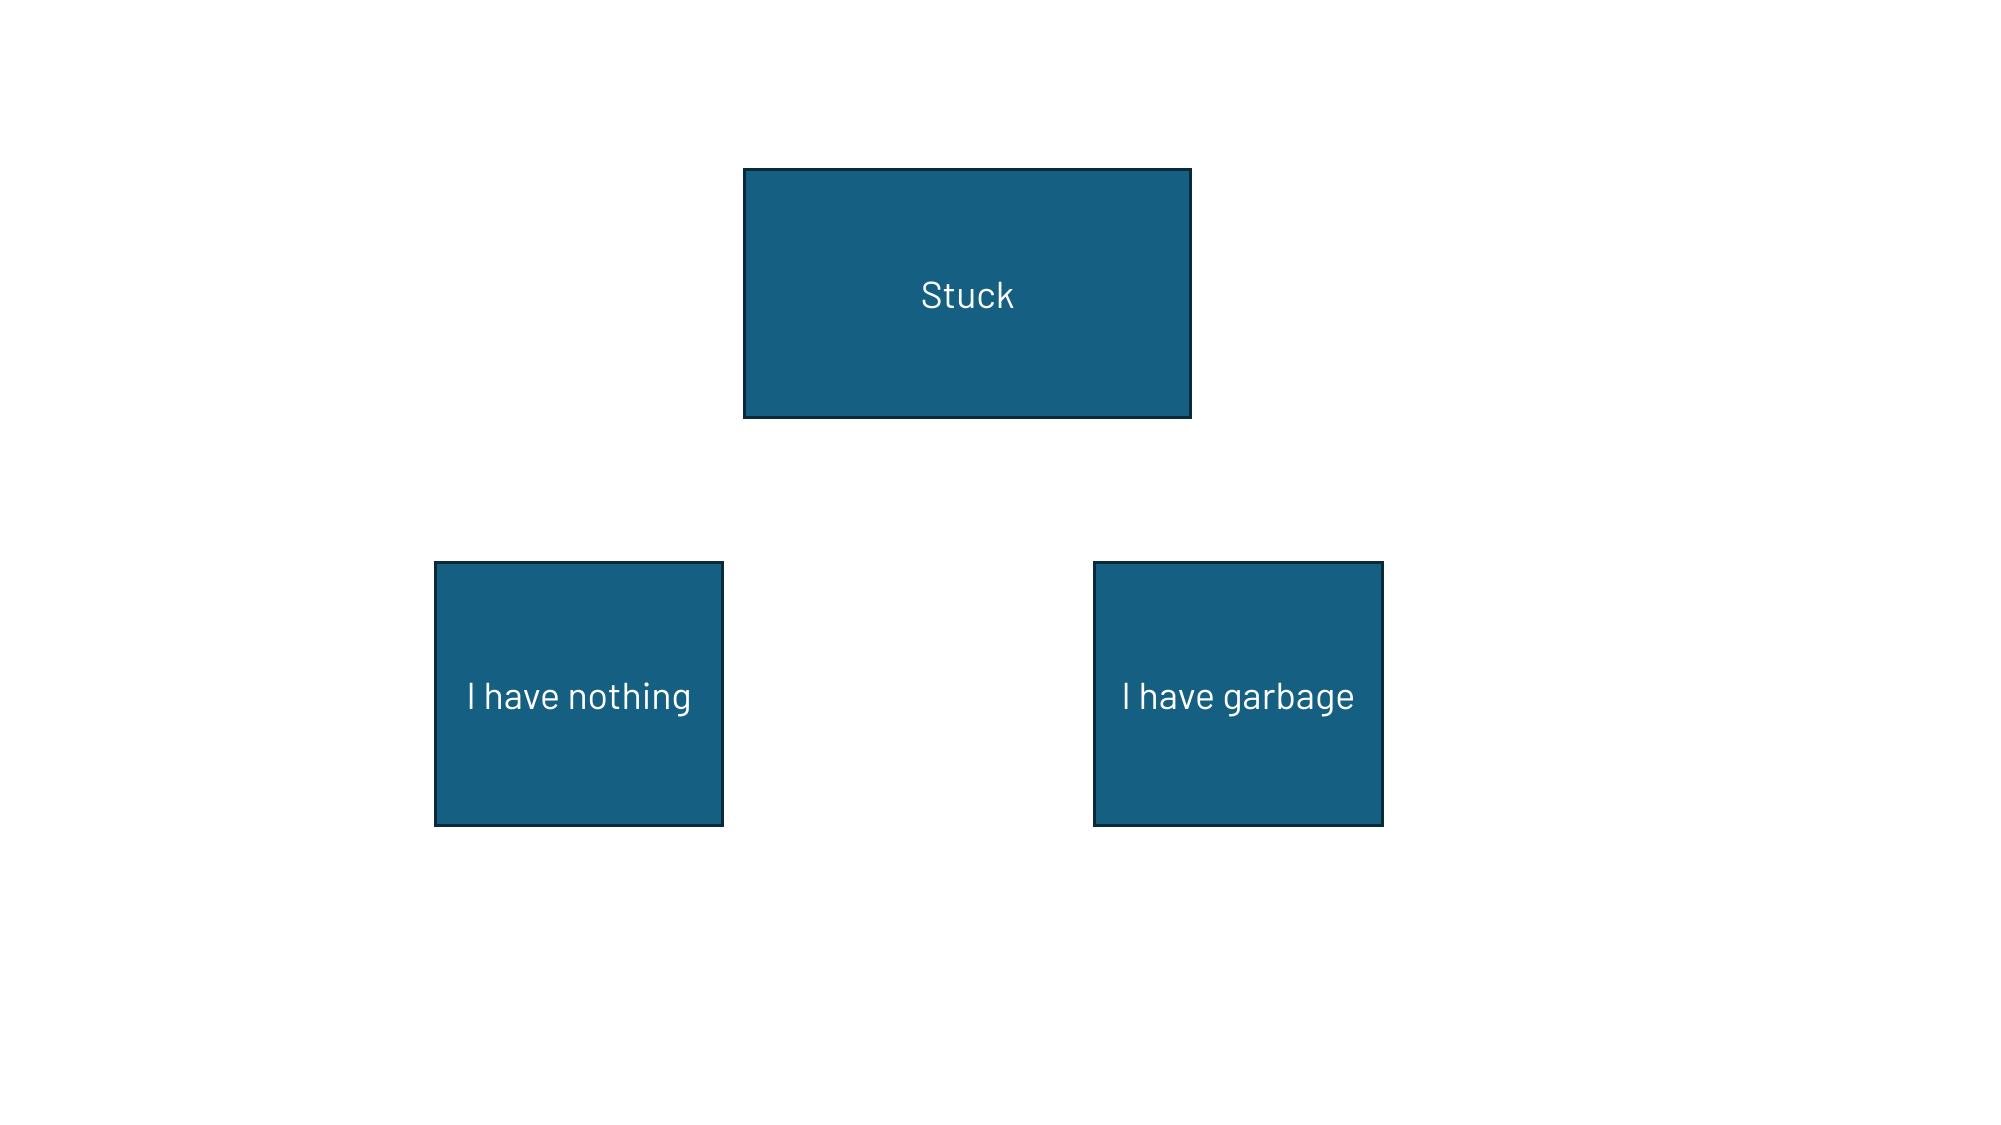

Stuck
I have nothing
I have garbage